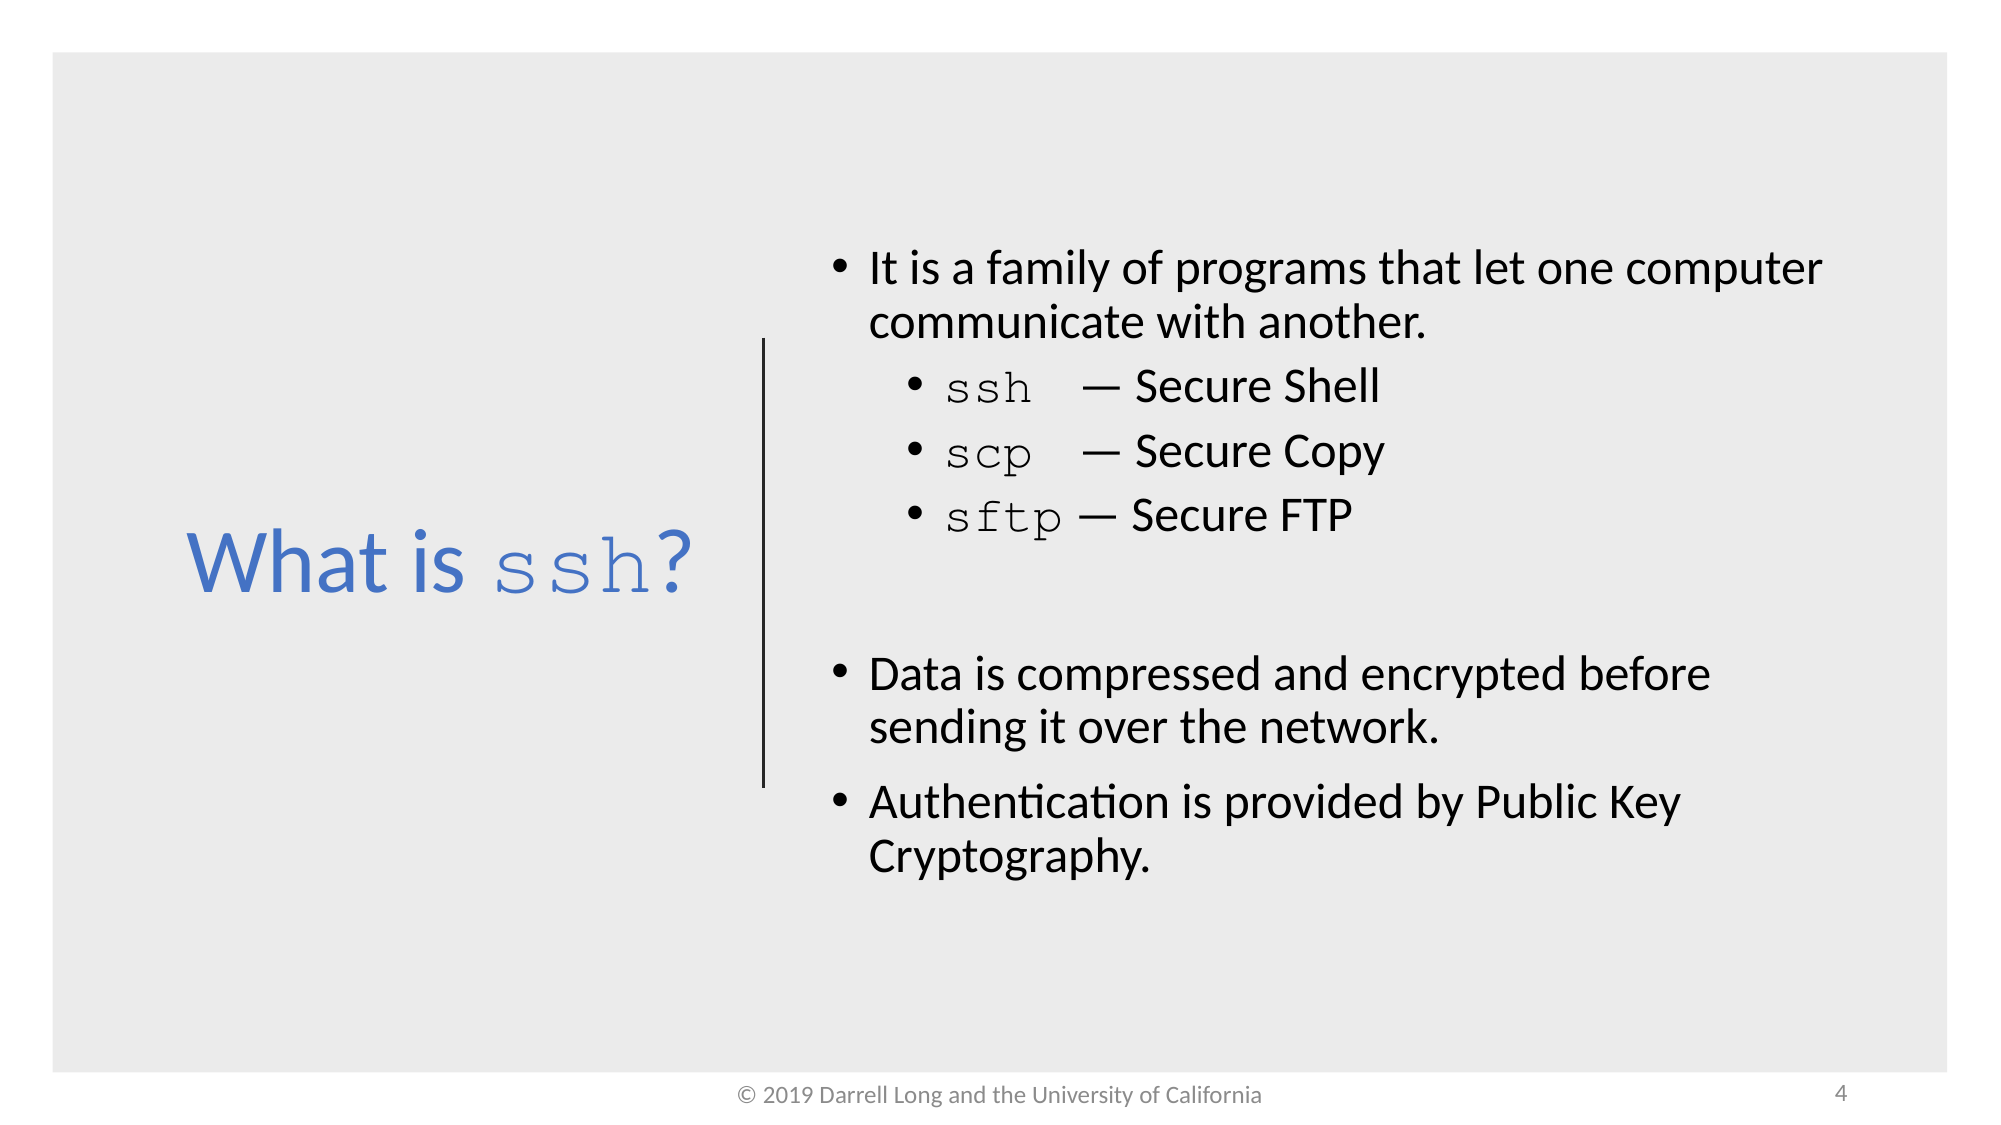

# What is ssh?
It is a family of programs that let one computer communicate with another.
ssh    — Secure Shell
scp    — Secure Copy
sftp — Secure FTP

Data is compressed and encrypted before sending it over the network.
Authentication is provided by Public Key Cryptography.
4
© 2019 Darrell Long and the University of California